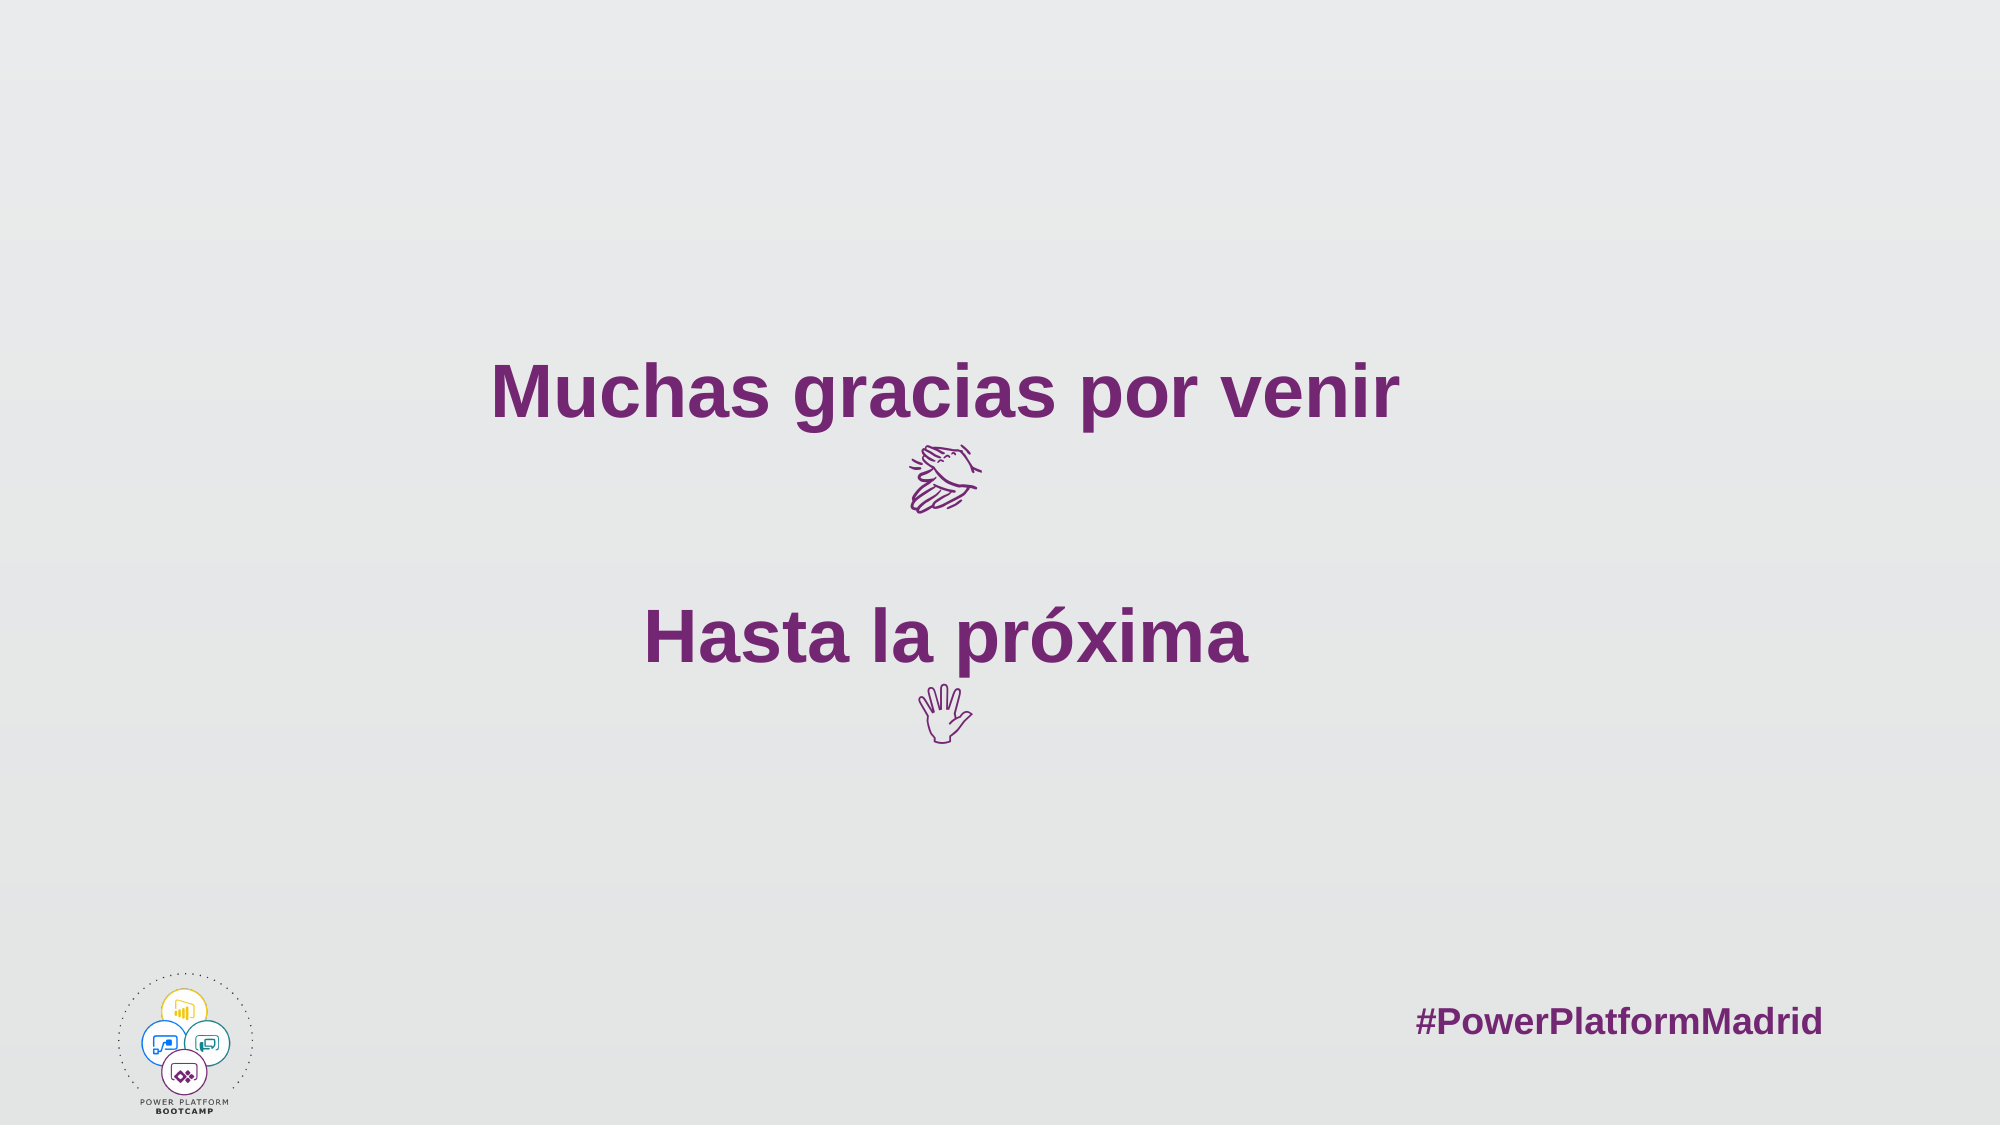

# Muchas gracias por venir 👏 Hasta la próxima 🖐